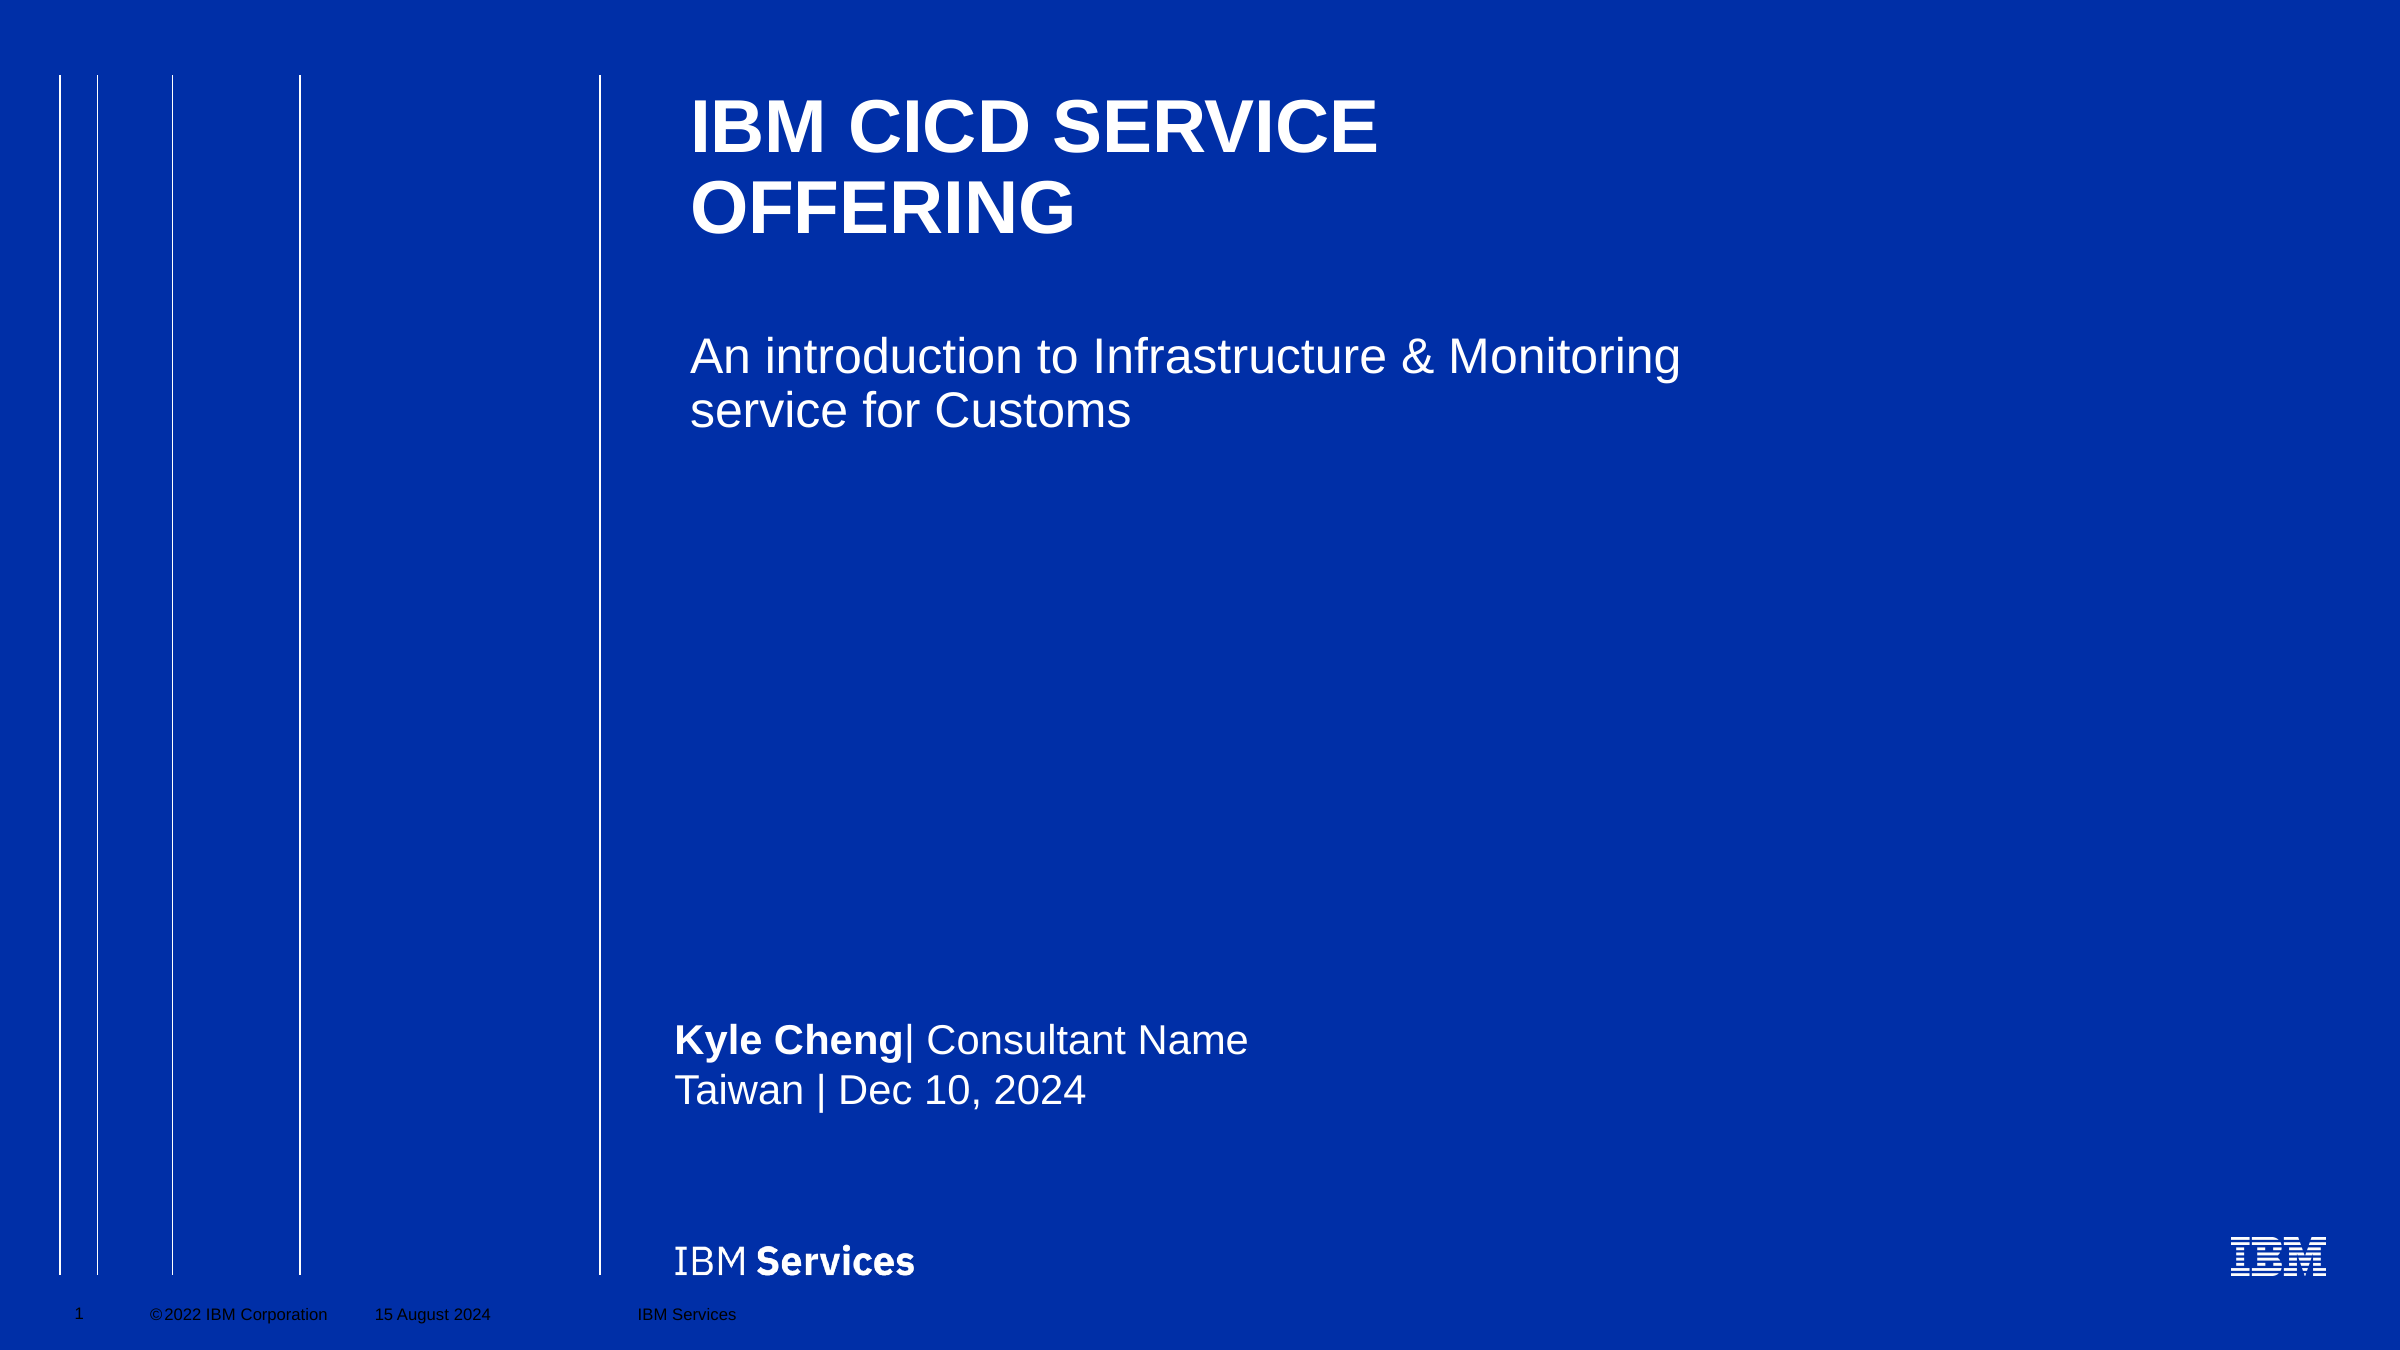

# IBM CICD SERVICE OFFERING An introduction to Infrastructure & Monitoring  service for Customs

Kyle Cheng| Consultant Name
Taiwan | Dec 10, 2024